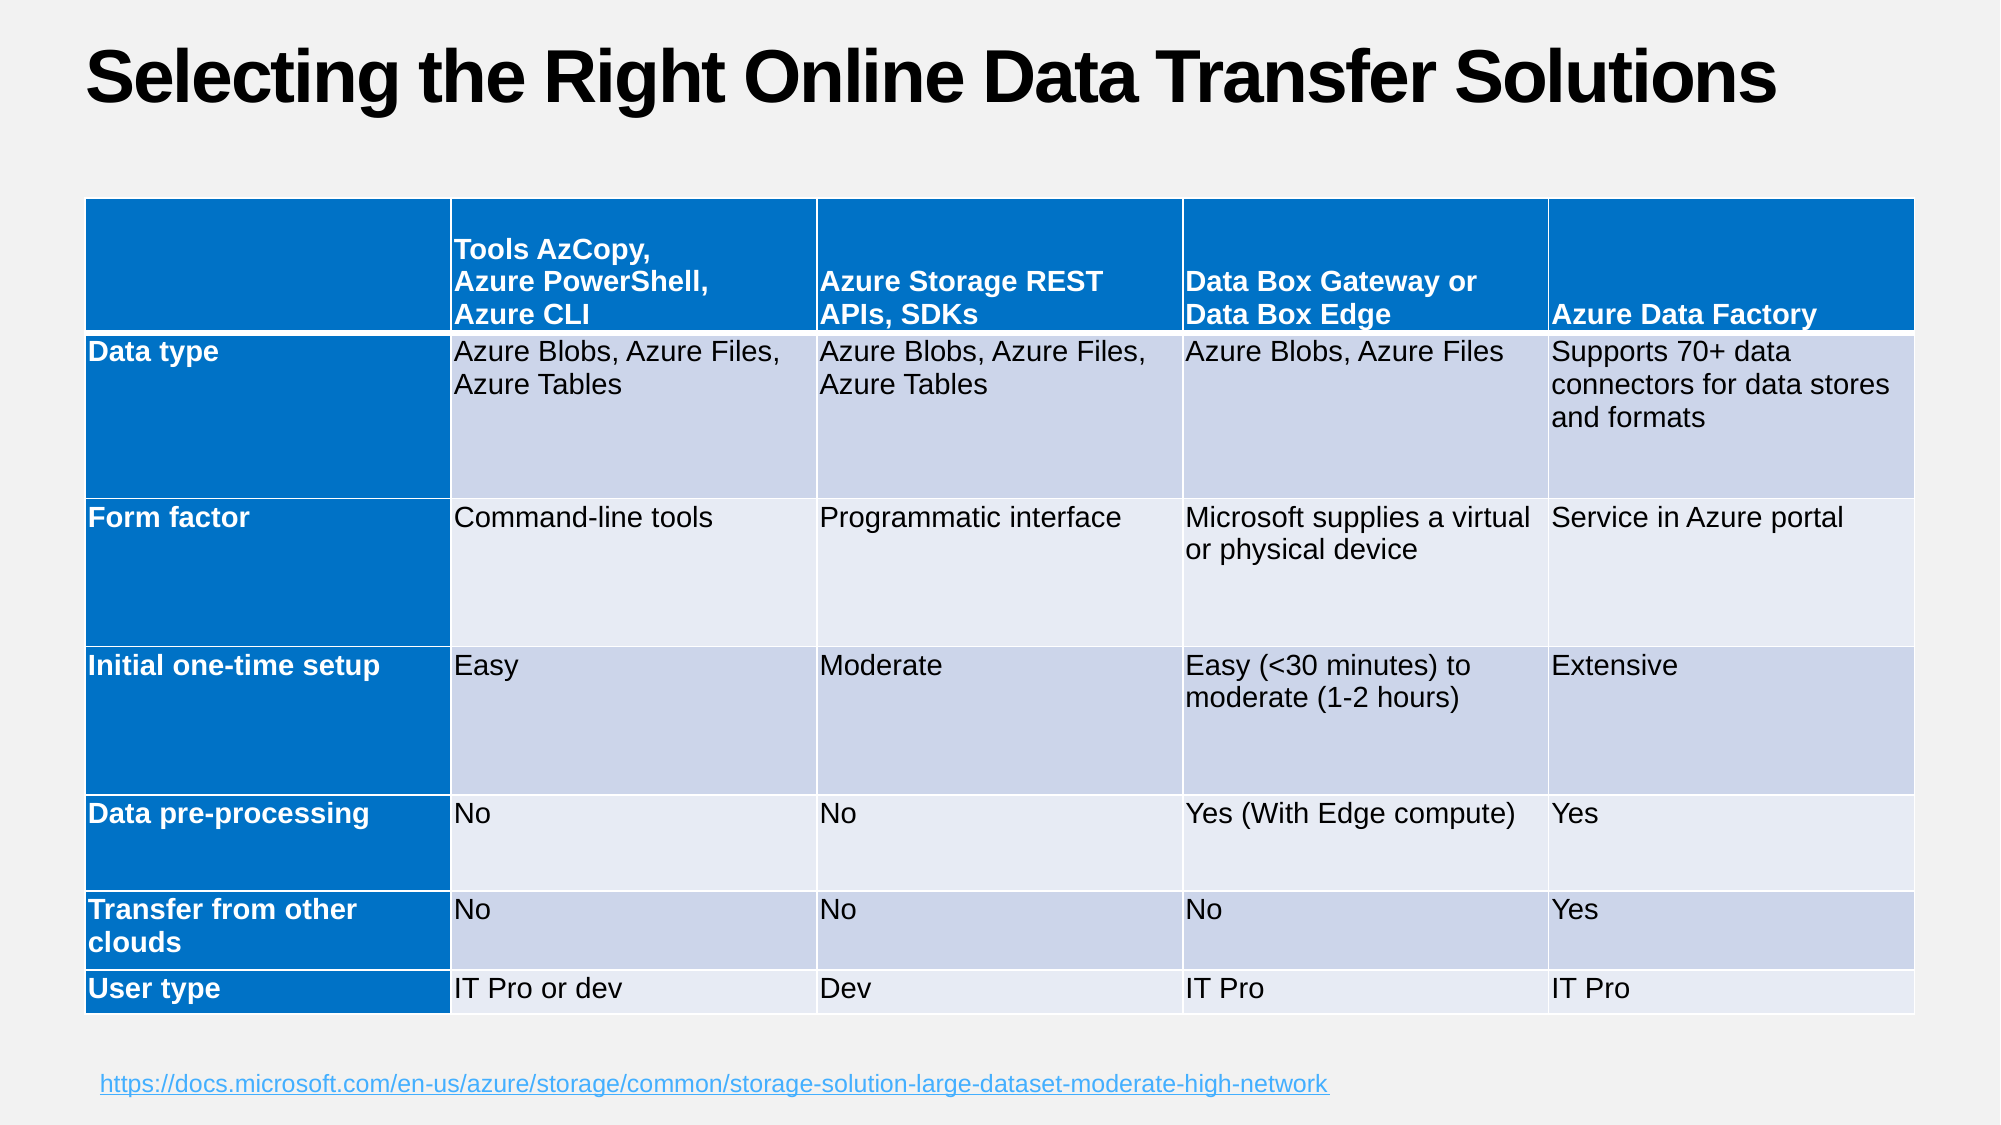

# Selecting the Right Online Data Transfer Solutions
|  | Tools AzCopy,  Azure PowerShell,  Azure CLI | Azure Storage REST APIs, SDKs | Data Box Gateway or Data Box Edge | Azure Data Factory |
| --- | --- | --- | --- | --- |
| Data type | Azure Blobs, Azure Files, Azure Tables | Azure Blobs, Azure Files, Azure Tables | Azure Blobs, Azure Files | Supports 70+ data connectors for data stores and formats |
| Form factor | Command-line tools | Programmatic interface | Microsoft supplies a virtual  or physical device | Service in Azure portal |
| Initial one-time setup | Easy | Moderate | Easy (<30 minutes) to moderate (1-2 hours) | Extensive |
| Data pre-processing | No | No | Yes (With Edge compute) | Yes |
| Transfer from other clouds | No | No | No | Yes |
| User type | IT Pro or dev | Dev | IT Pro | IT Pro |
https://docs.microsoft.com/en-us/azure/storage/common/storage-solution-large-dataset-moderate-high-network